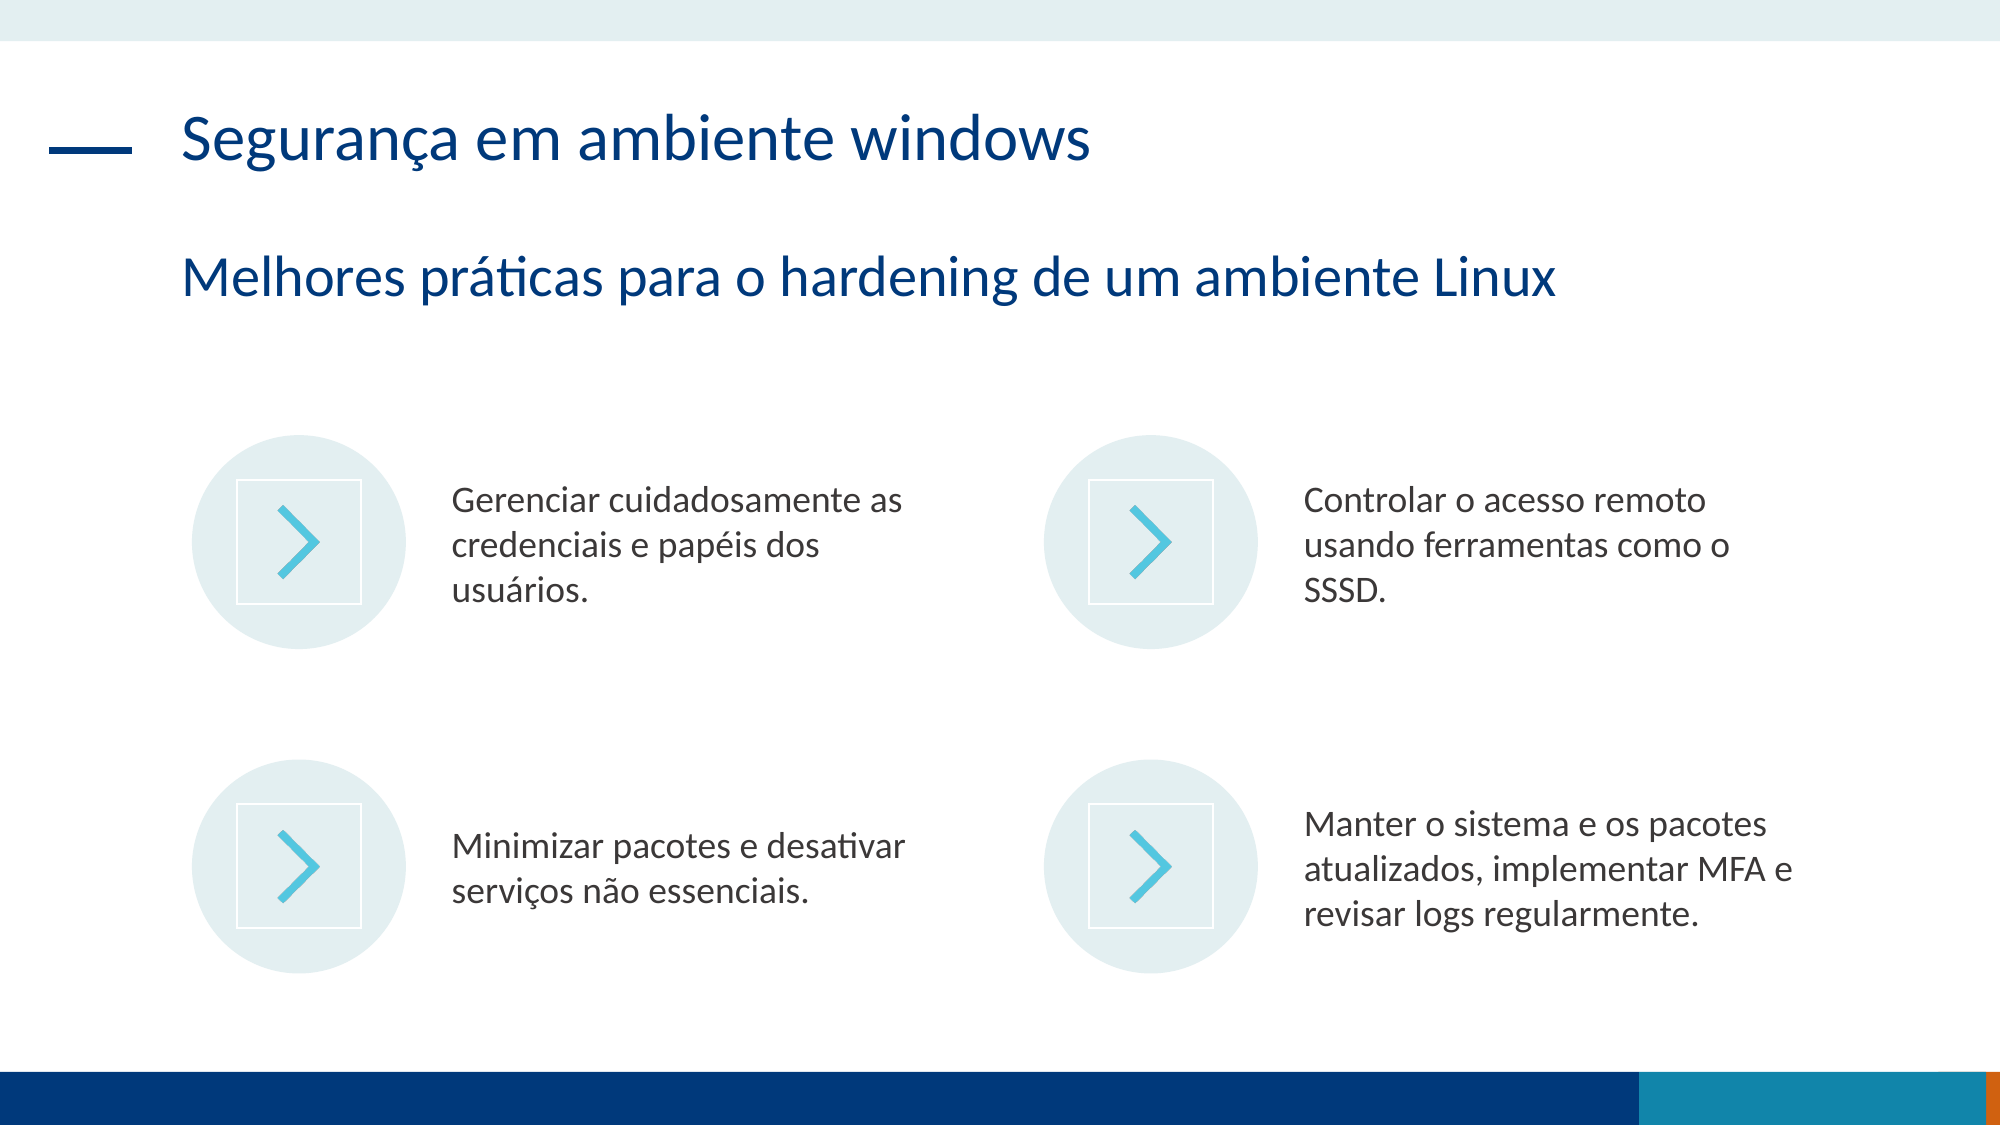

Segurança em ambiente windows

Melhores práticas para o hardening de um ambiente Linux

Gerenciar cuidadosamente as credenciais e papéis dos usuários.
Controlar o acesso remoto usando ferramentas como o SSSD.
Minimizar pacotes e desativar serviços não essenciais.
Manter o sistema e os pacotes atualizados, implementar MFA e revisar logs regularmente.